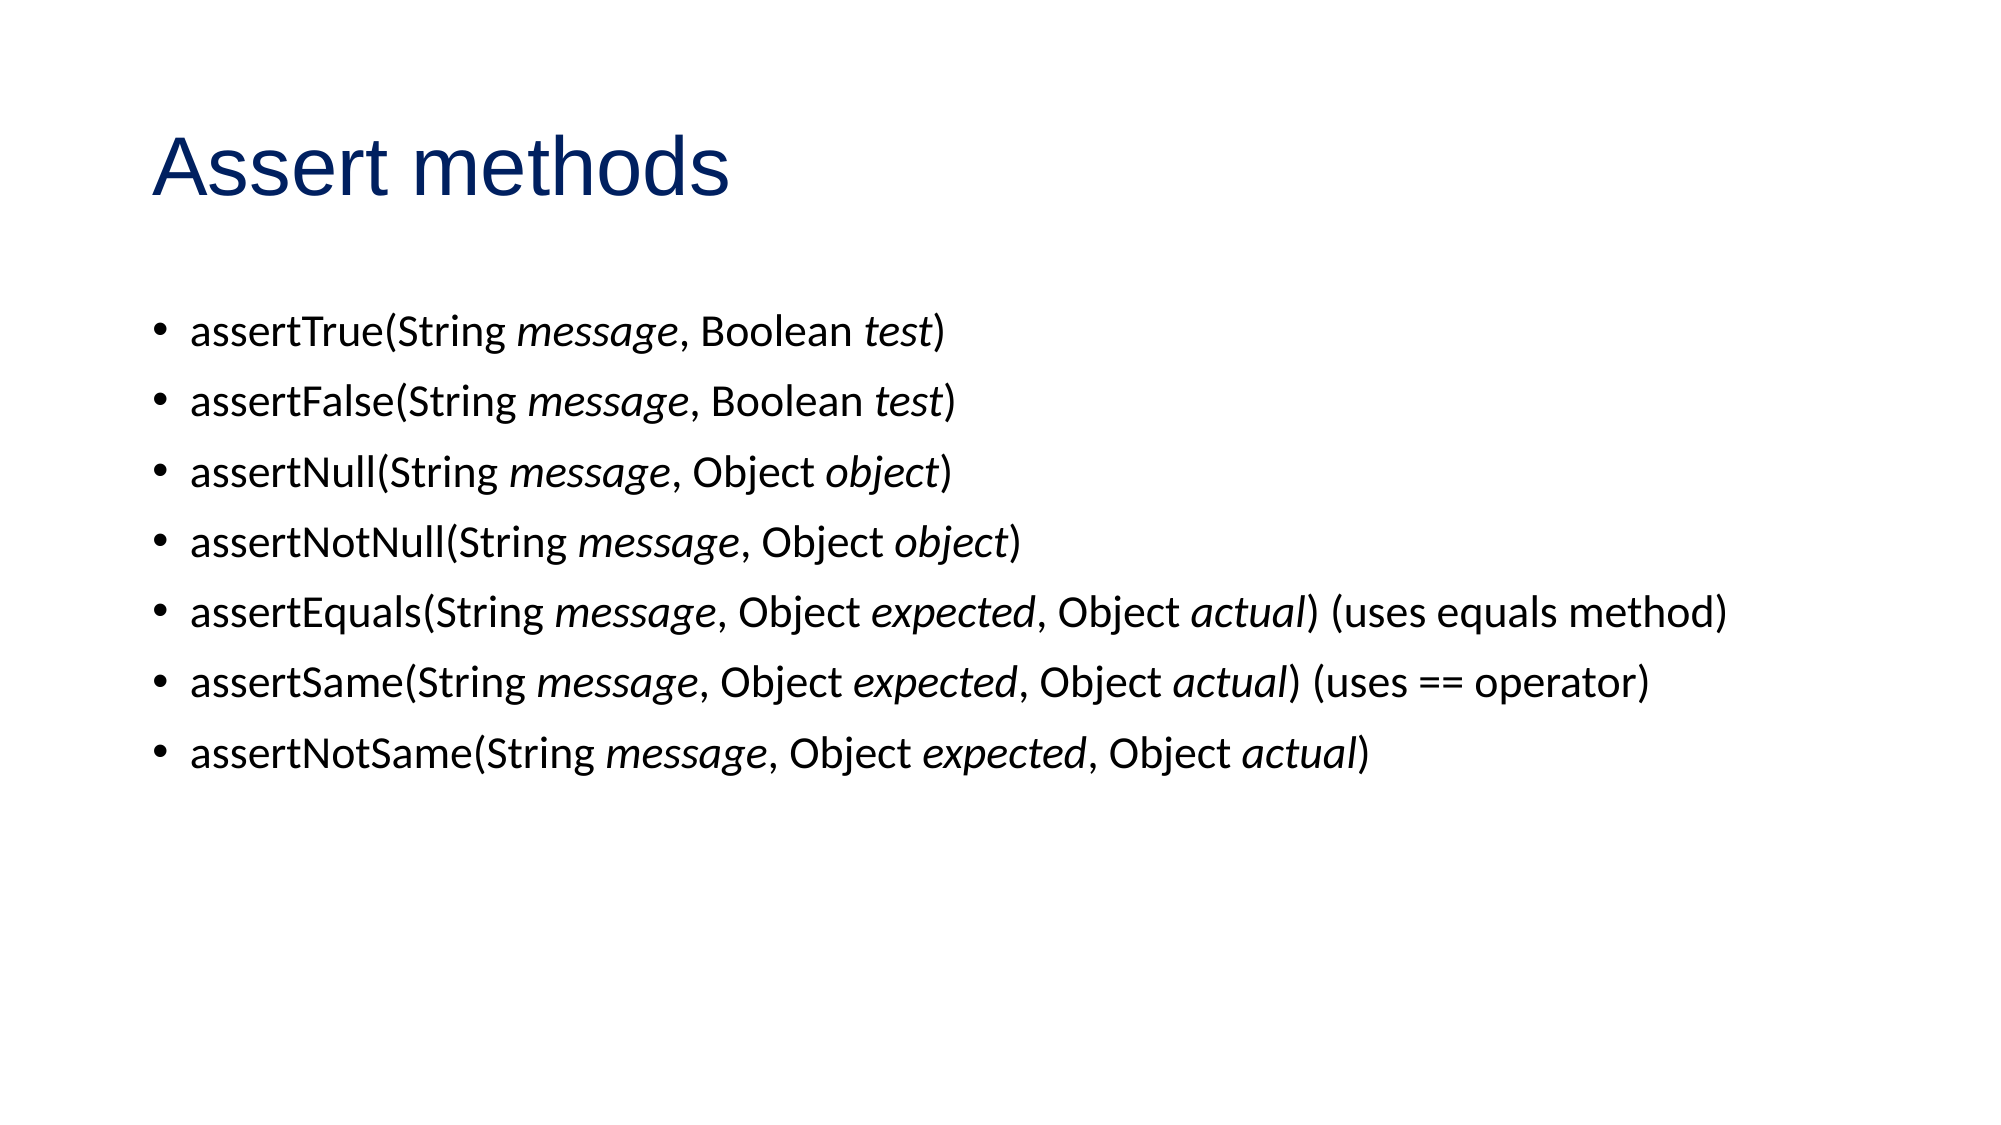

# Assert methods
assertTrue(String message, Boolean test)
assertFalse(String message, Boolean test)
assertNull(String message, Object object)
assertNotNull(String message, Object object)
assertEquals(String message, Object expected, Object actual) (uses equals method)
assertSame(String message, Object expected, Object actual) (uses == operator)
assertNotSame(String message, Object expected, Object actual)